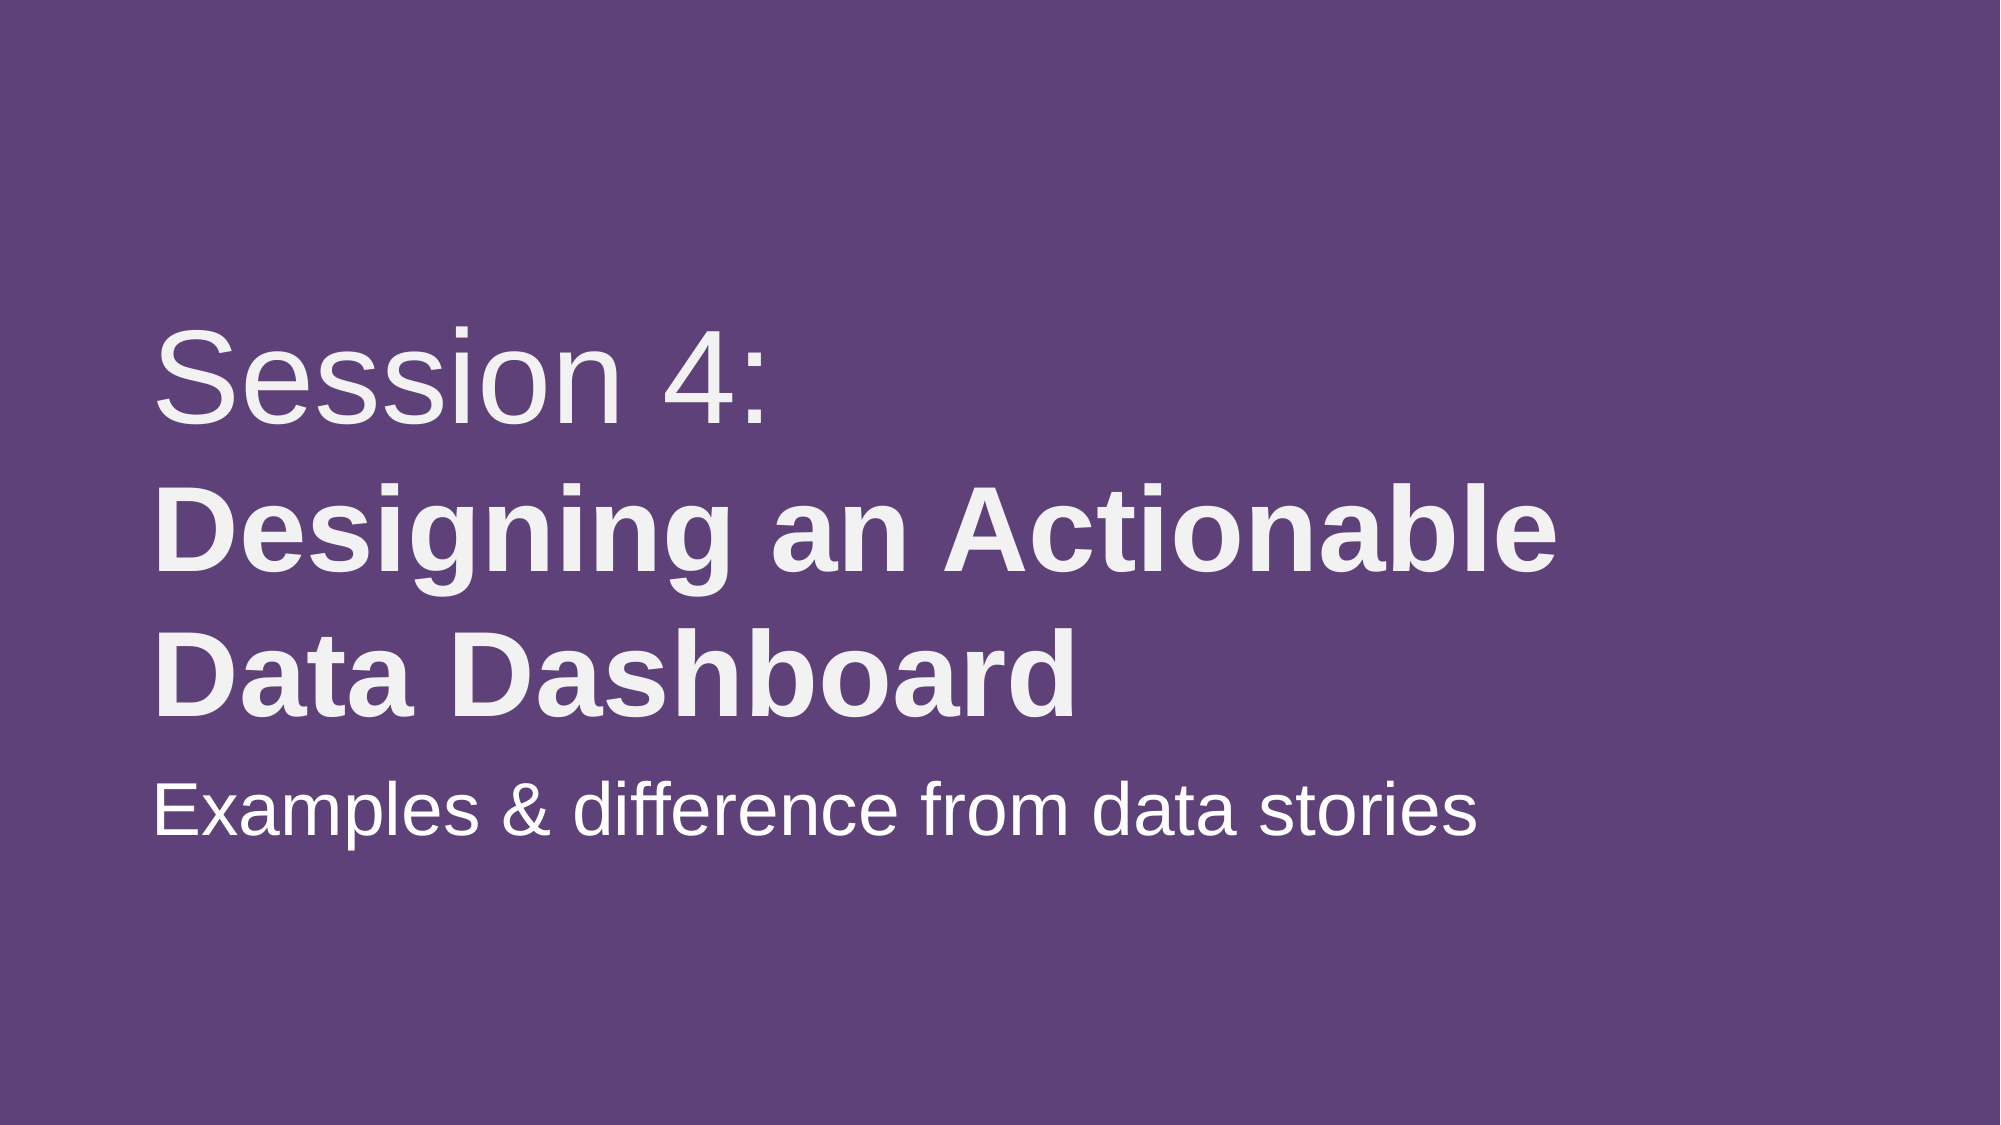

# Session 4: Designing an Actionable Data Dashboard
Examples & difference from data stories